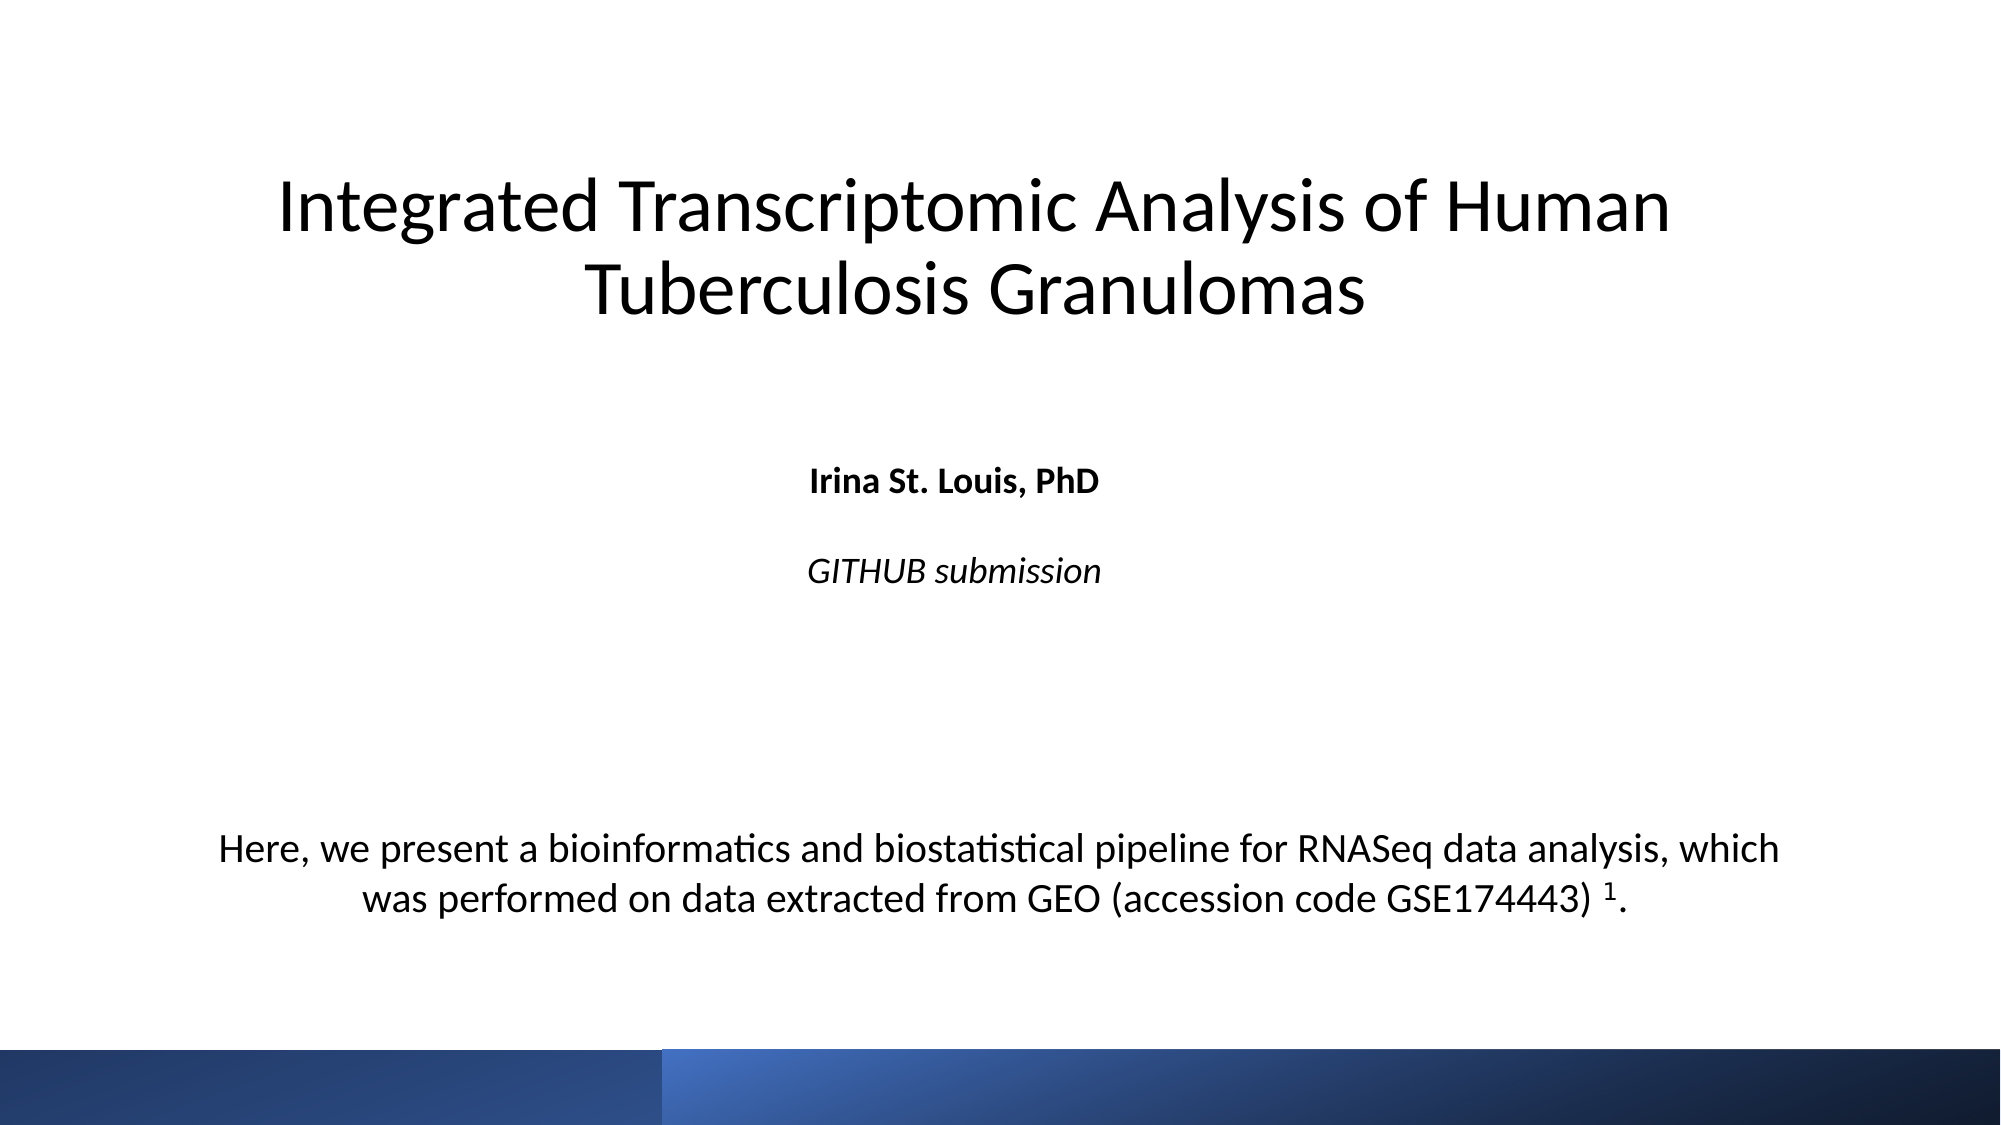

# Integrated Transcriptomic Analysis of Human Tuberculosis Granulomas
Irina St. Louis, PhD

GITHUB submission
Here, we present a bioinformatics and biostatistical pipeline for RNASeq data analysis, which was performed on data extracted from GEO (accession code GSE174443) 1.